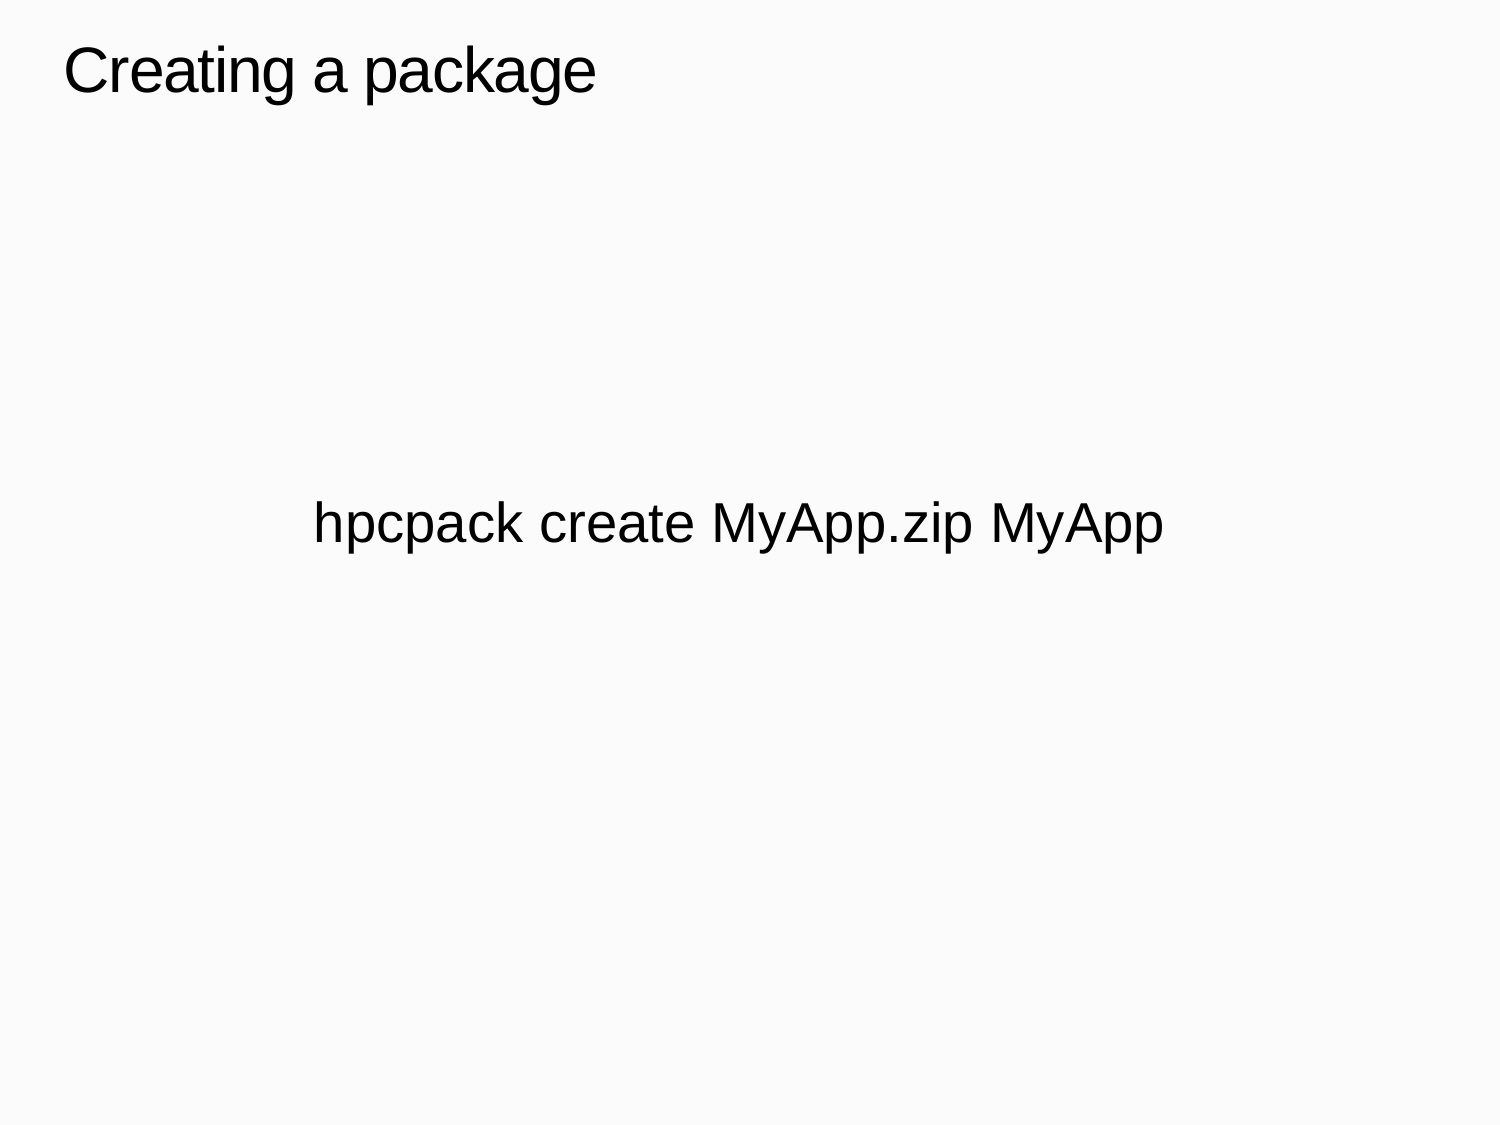

# Creating a package
hpcpack create MyApp.zip MyApp